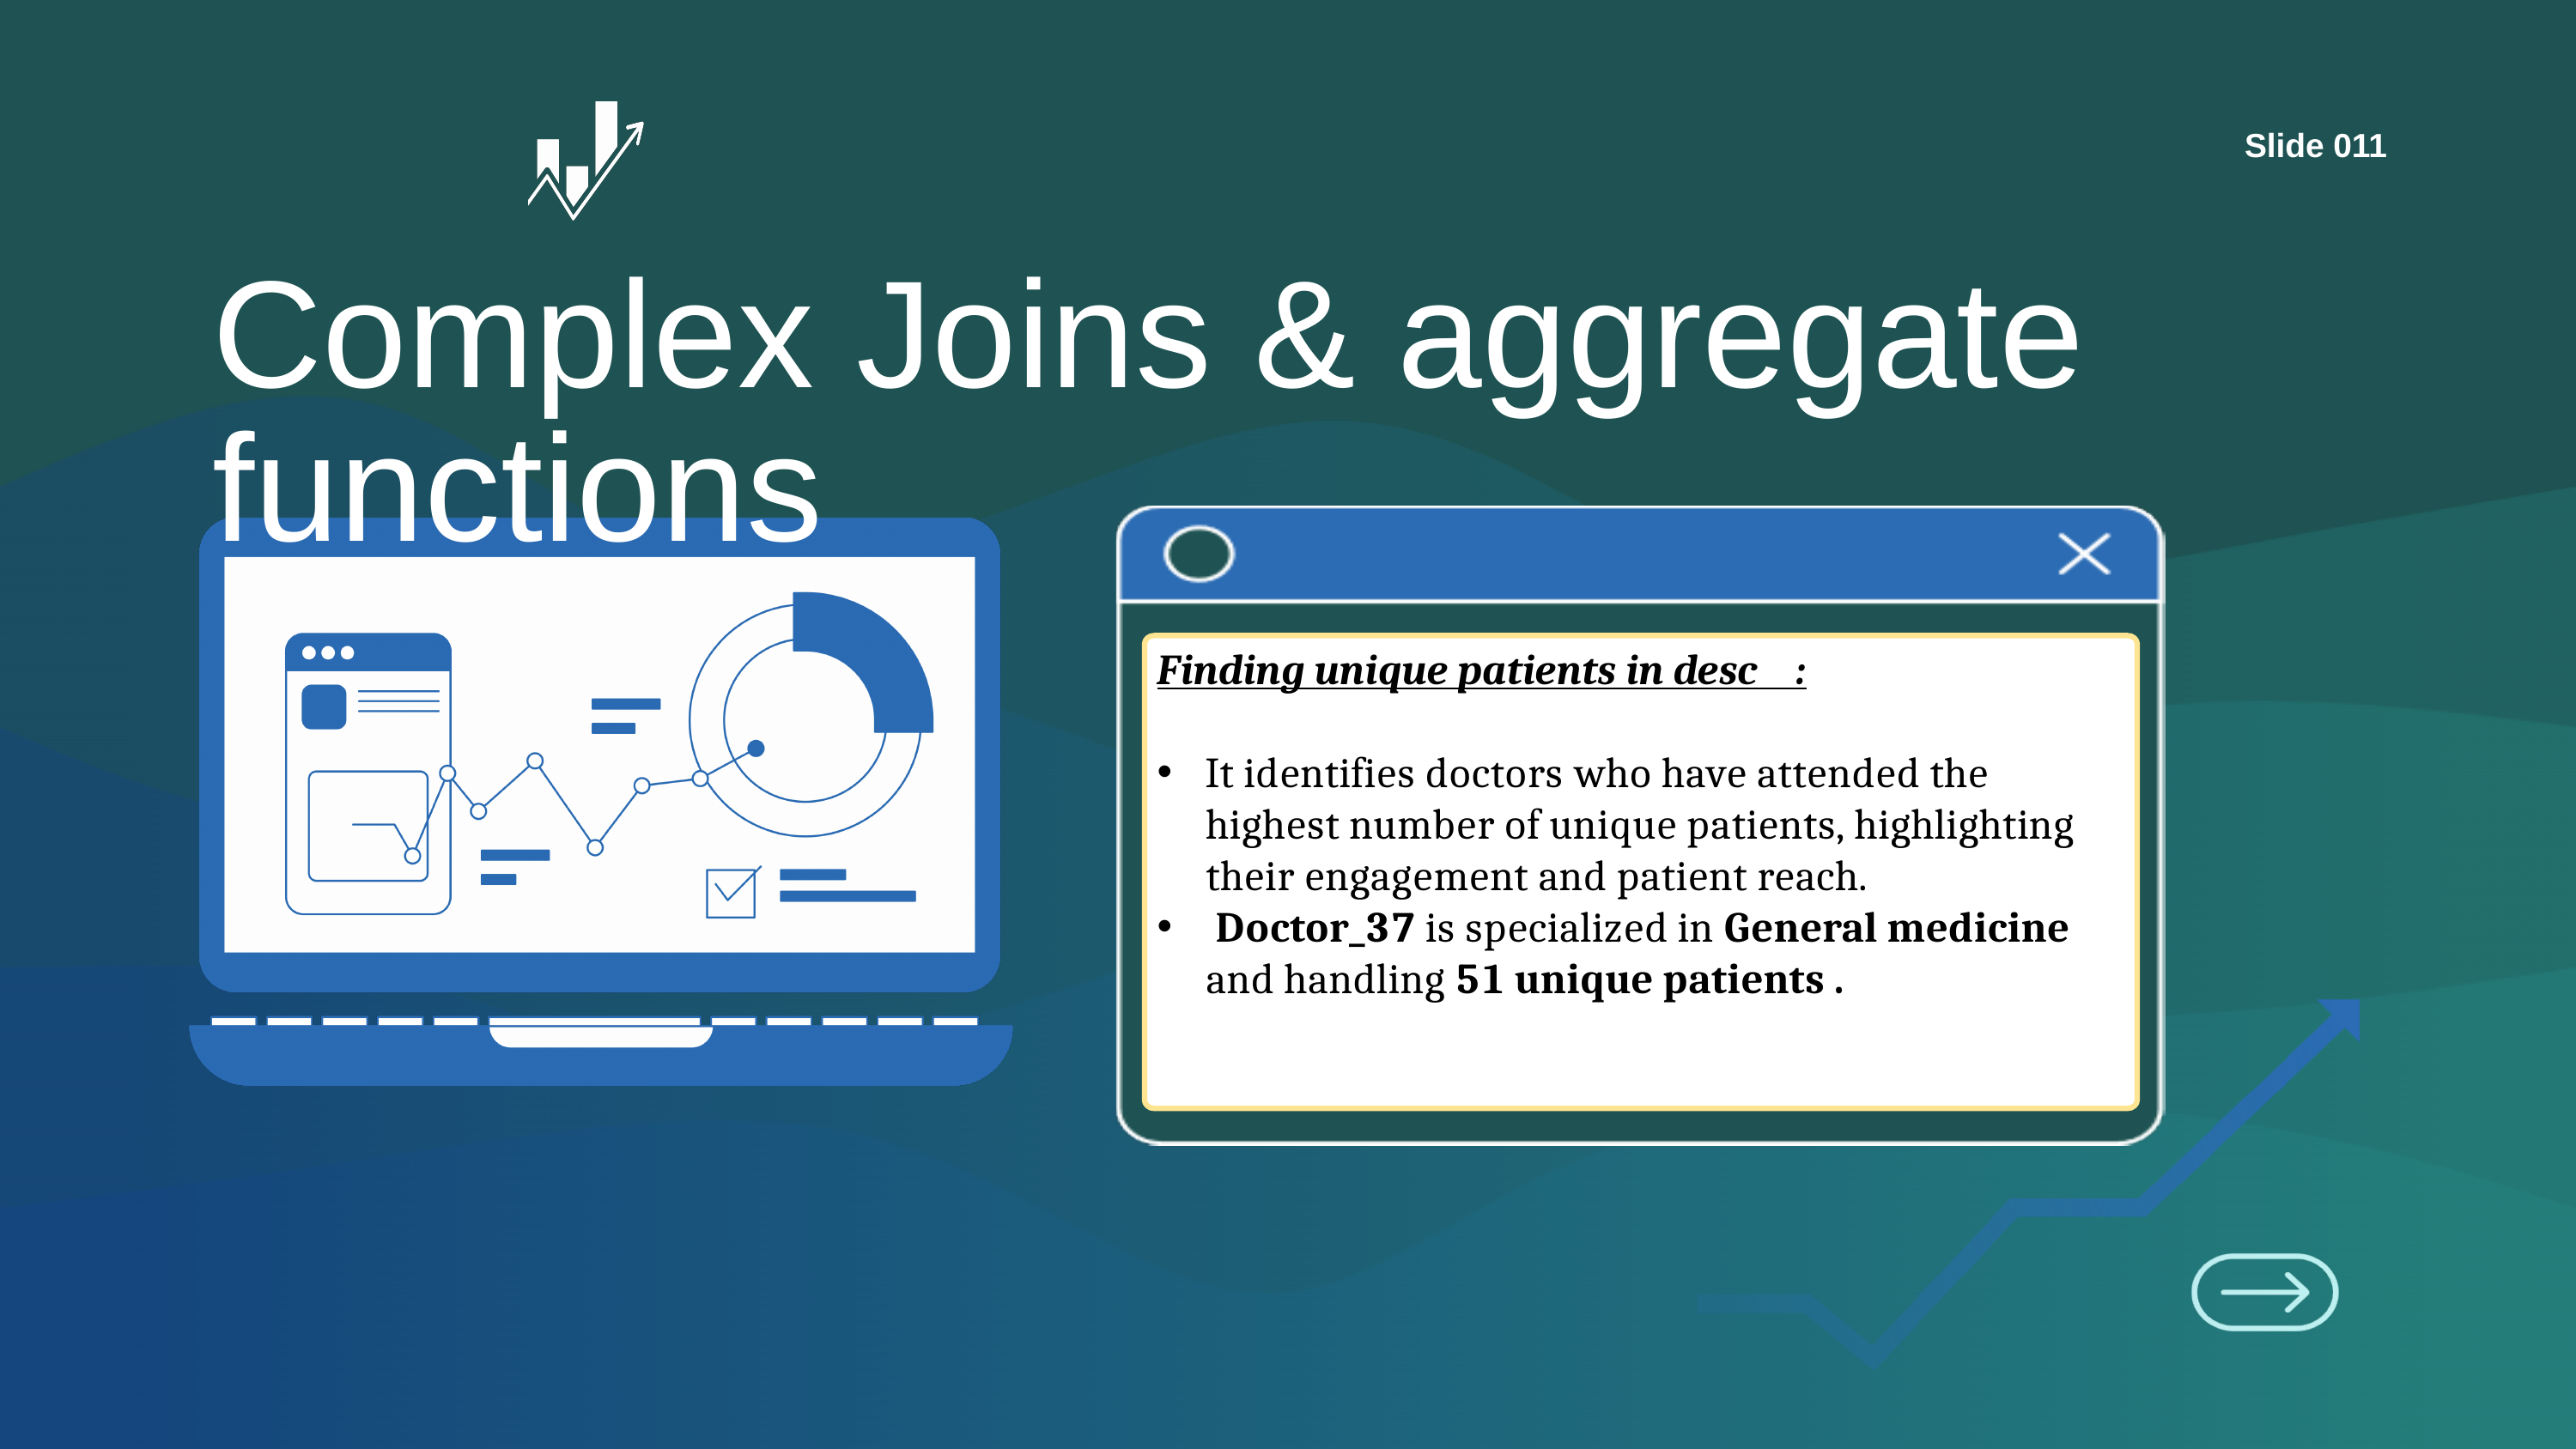

Slide 011
Complex Joins & aggregate functions

Finding unique patients in desc    :

It identifies doctors who have attended the highest number of unique patients, highlighting their engagement and patient reach.
 Doctor_37 is specialized in General medicine and handling 51 unique patients .